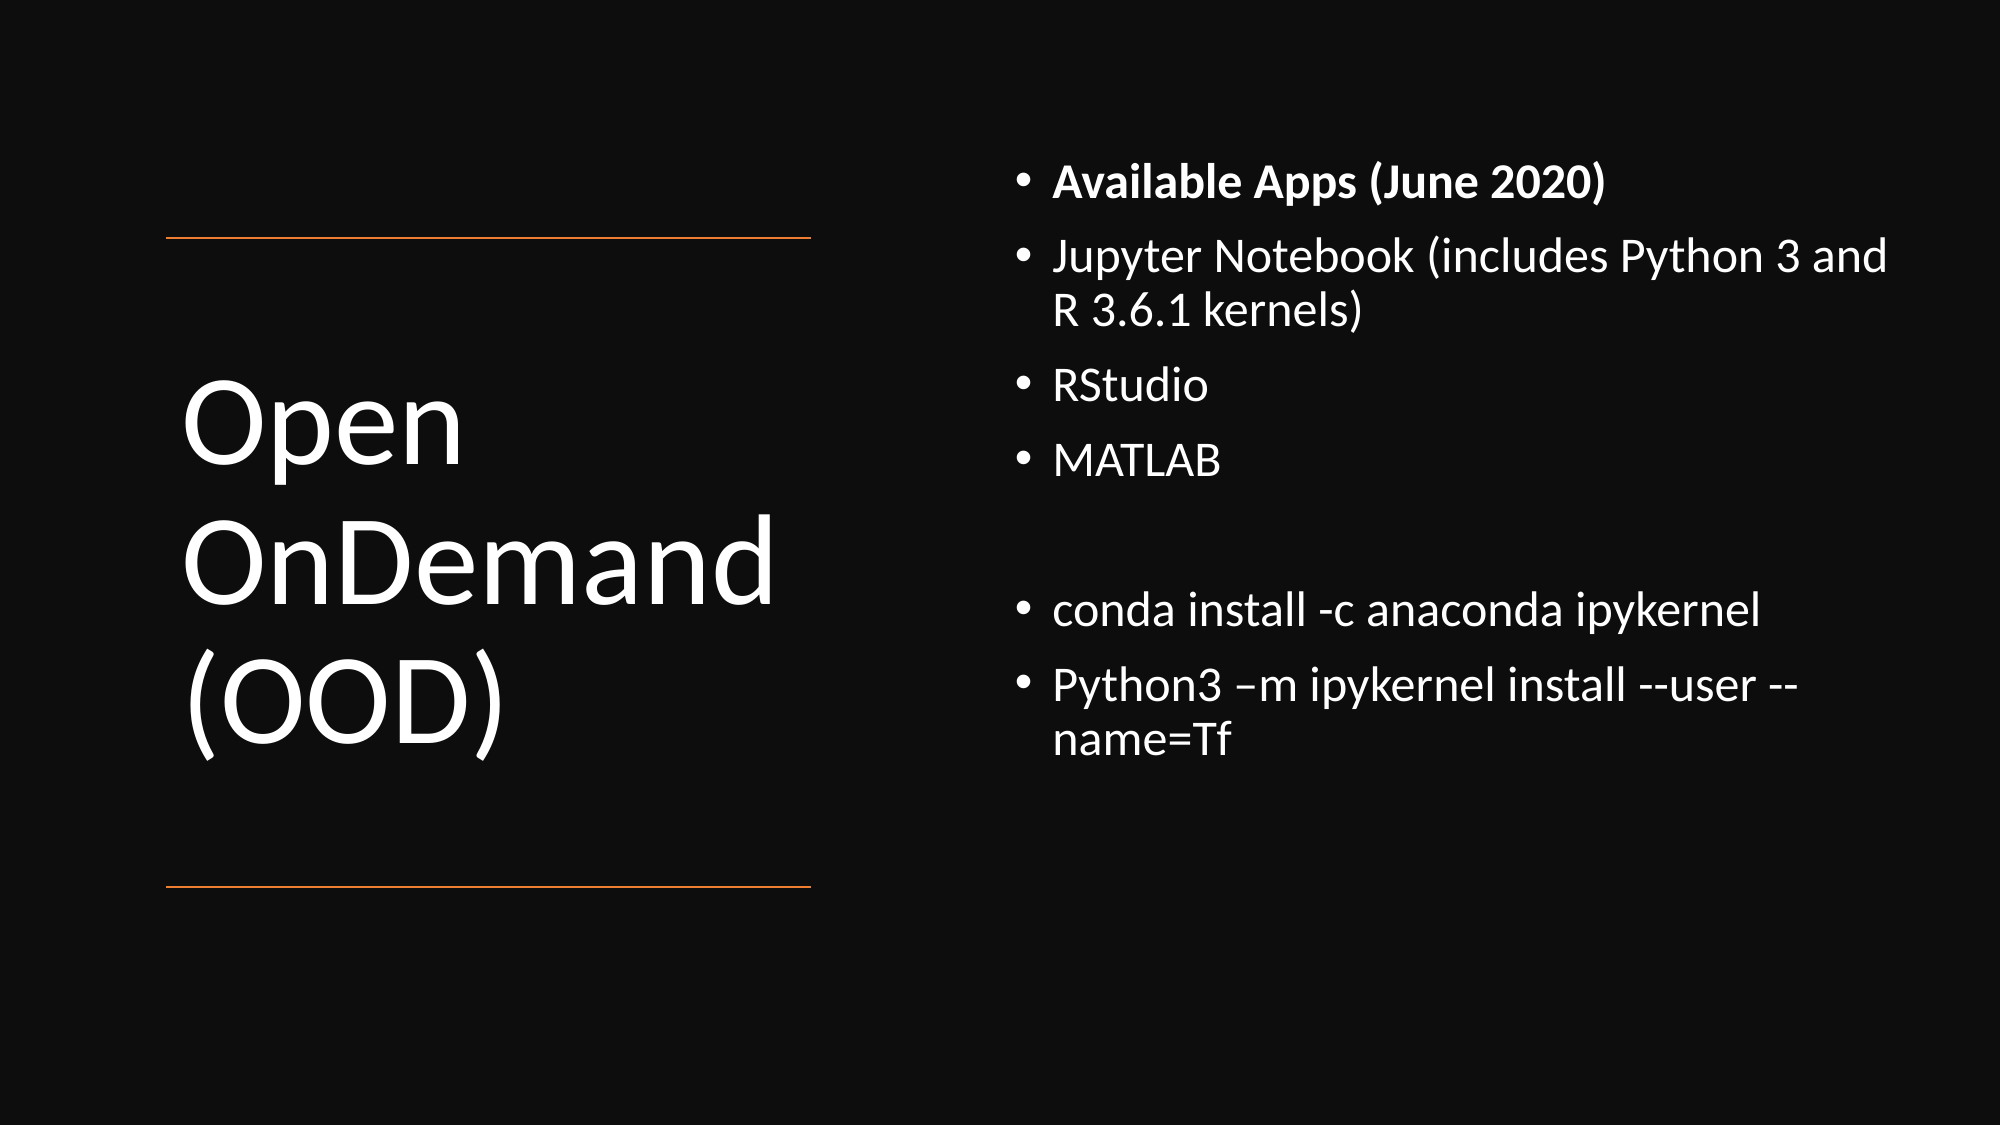

Available Apps (June 2020)
Jupyter Notebook (includes Python 3 and R 3.6.1 kernels)
RStudio
MATLAB

conda install -c anaconda ipykernel
Python3 –m ipykernel install --user --name=Tf

# Open OnDemand (OOD)